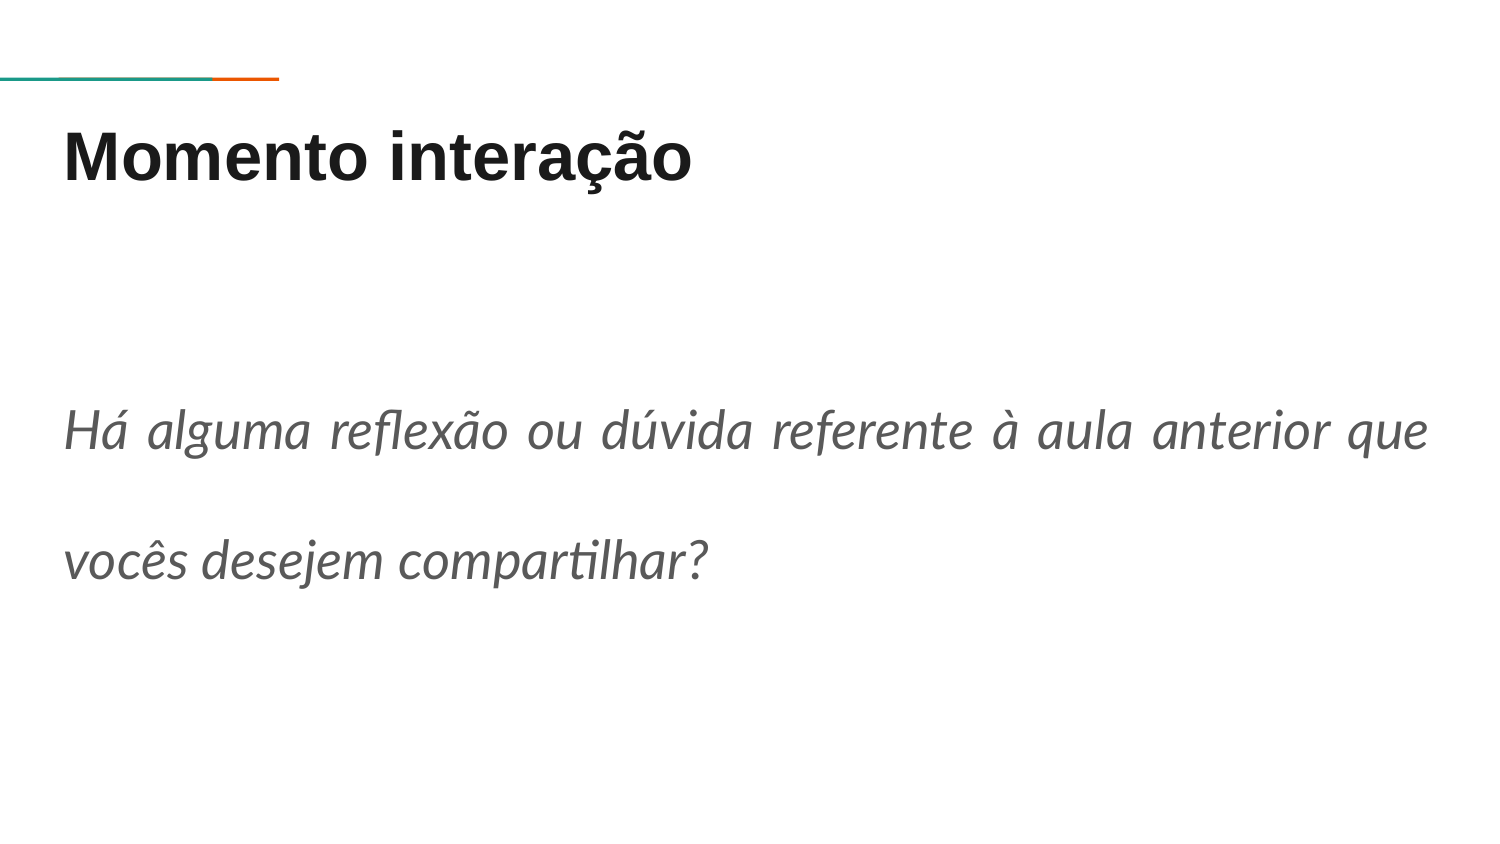

# Momento interação

Há alguma reflexão ou dúvida referente à aula anterior que vocês desejem compartilhar?